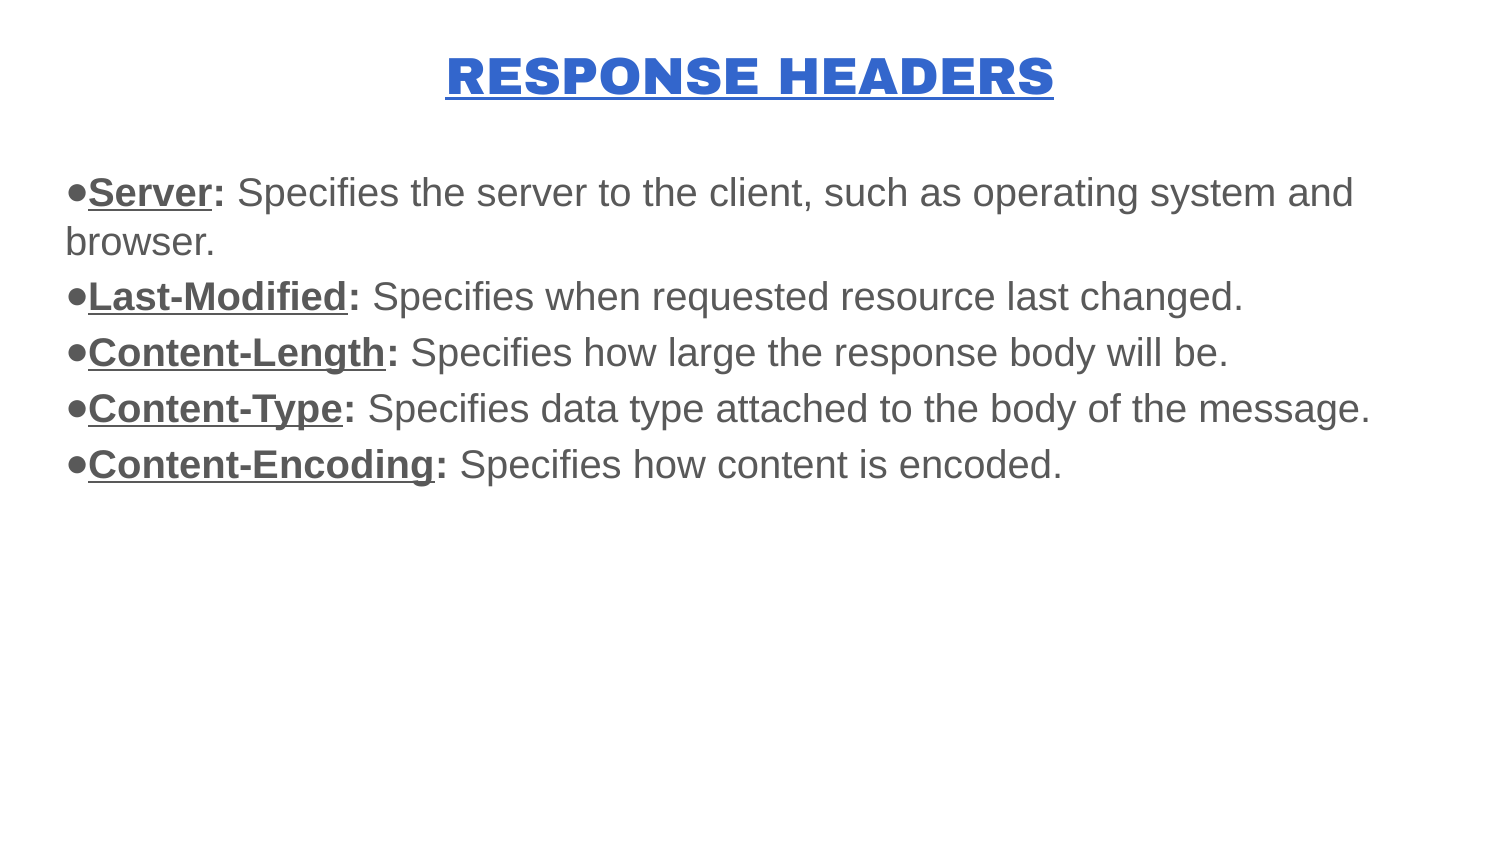

# RESPONSE HEADERS
Server: Specifies the server to the client, such as operating system and browser.
Last-Modified: Specifies when requested resource last changed.
Content-Length: Specifies how large the response body will be.
Content-Type: Specifies data type attached to the body of the message.
Content-Encoding: Specifies how content is encoded.